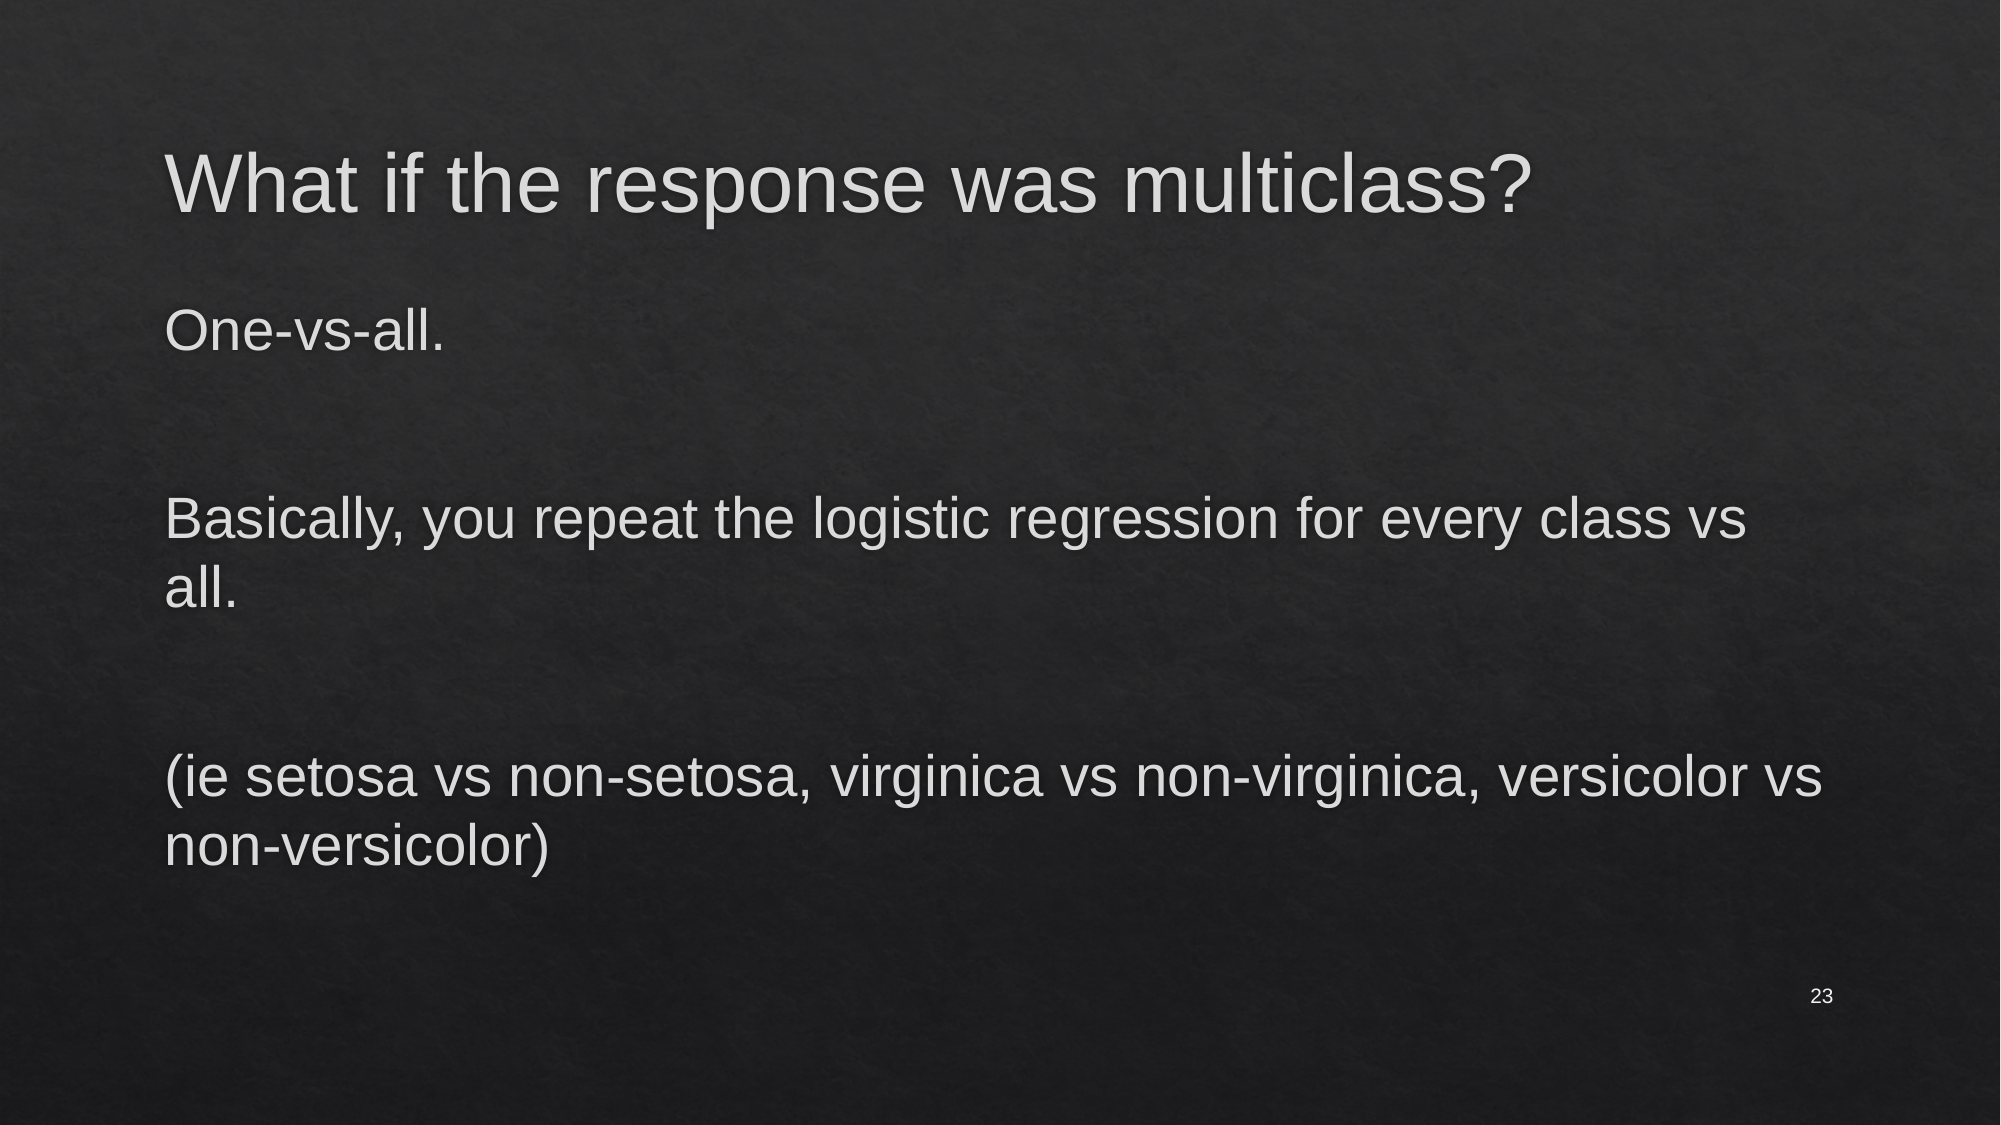

# What if the response was multiclass?
One-vs-all.

Basically, you repeat the logistic regression for every class vs all.

(ie setosa vs non-setosa, virginica vs non-virginica, versicolor vs non-versicolor)
23